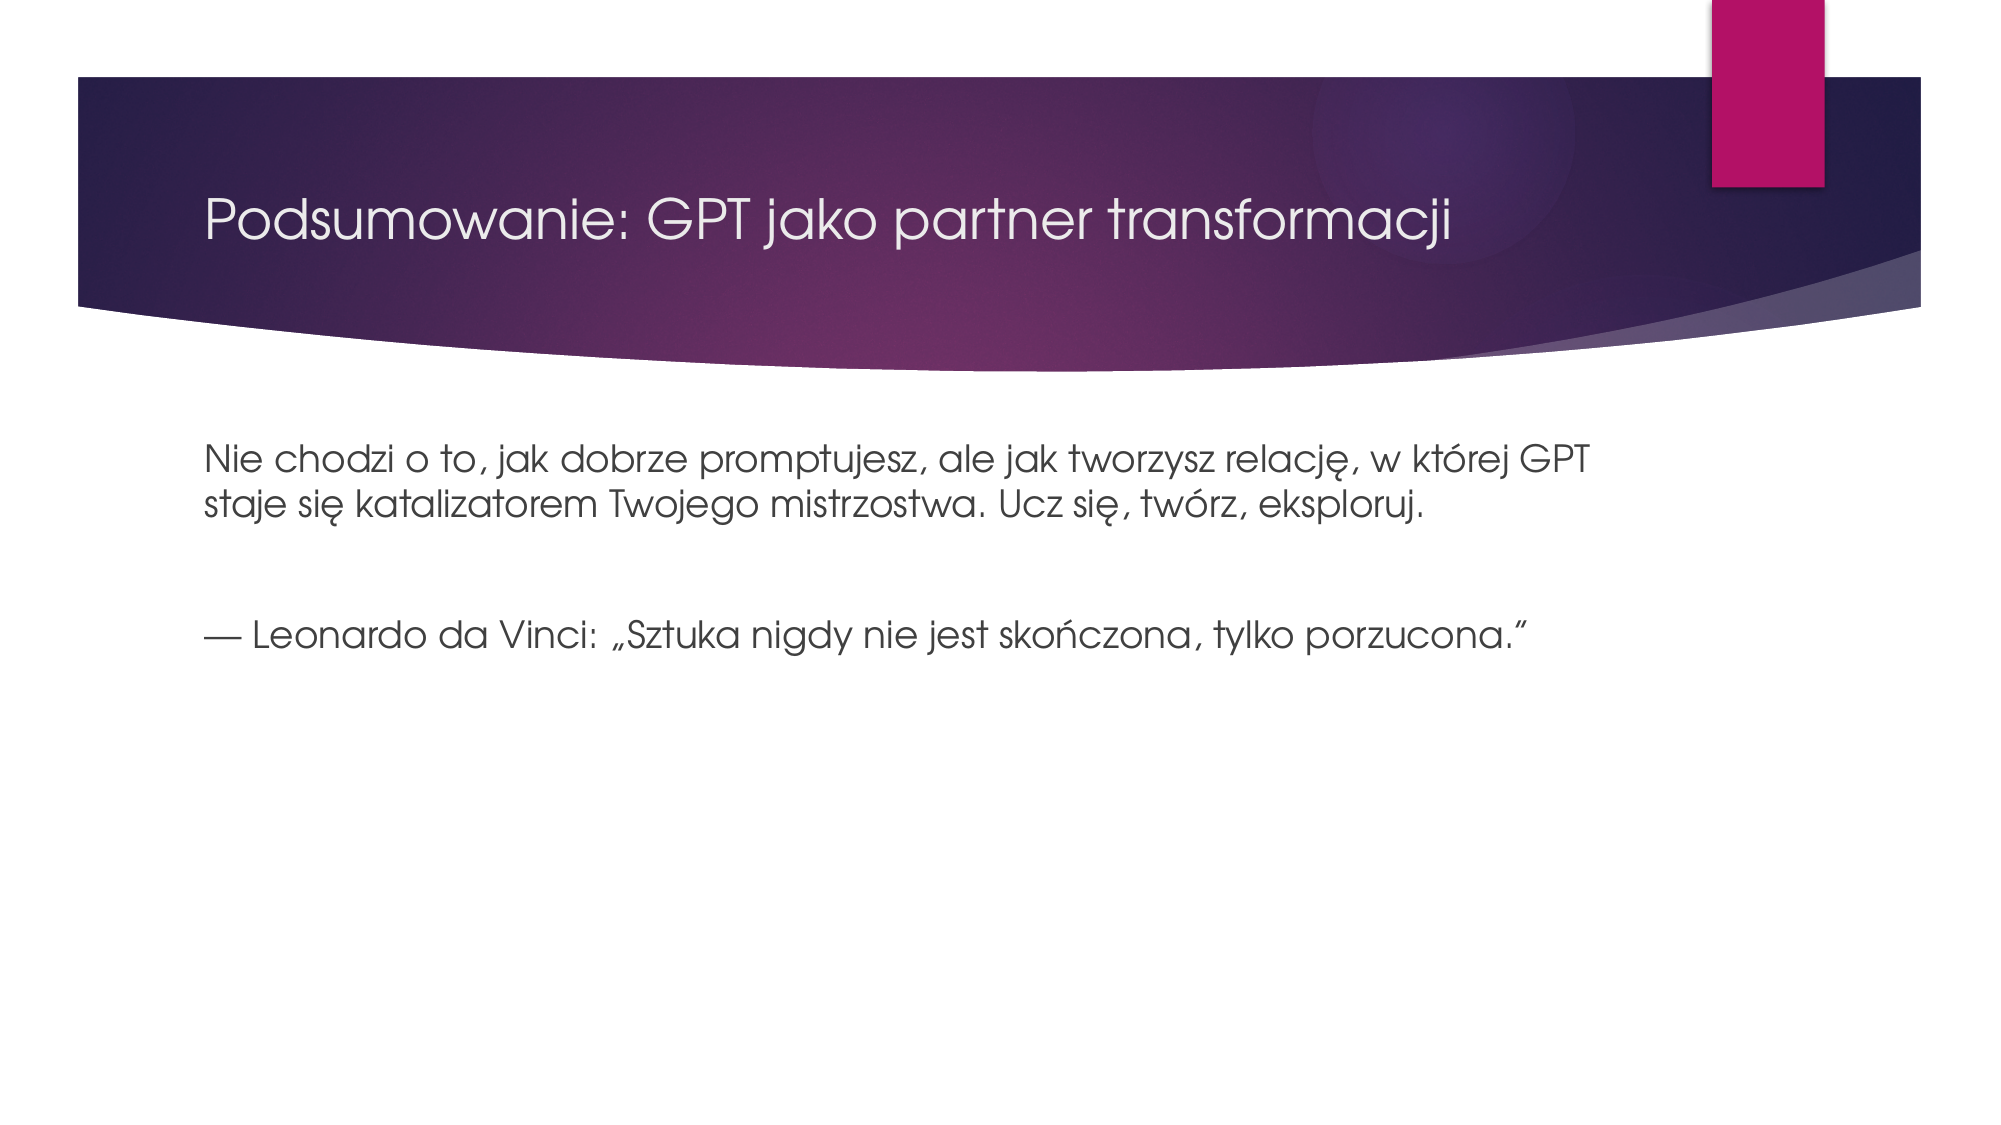

# Podsumowanie: GPT jako partner transformacji
Nie chodzi o to, jak dobrze promptujesz, ale jak tworzysz relację, w której GPT staje się katalizatorem Twojego mistrzostwa. Ucz się, twórz, eksploruj.

— Leonardo da Vinci: „Sztuka nigdy nie jest skończona, tylko porzucona.”